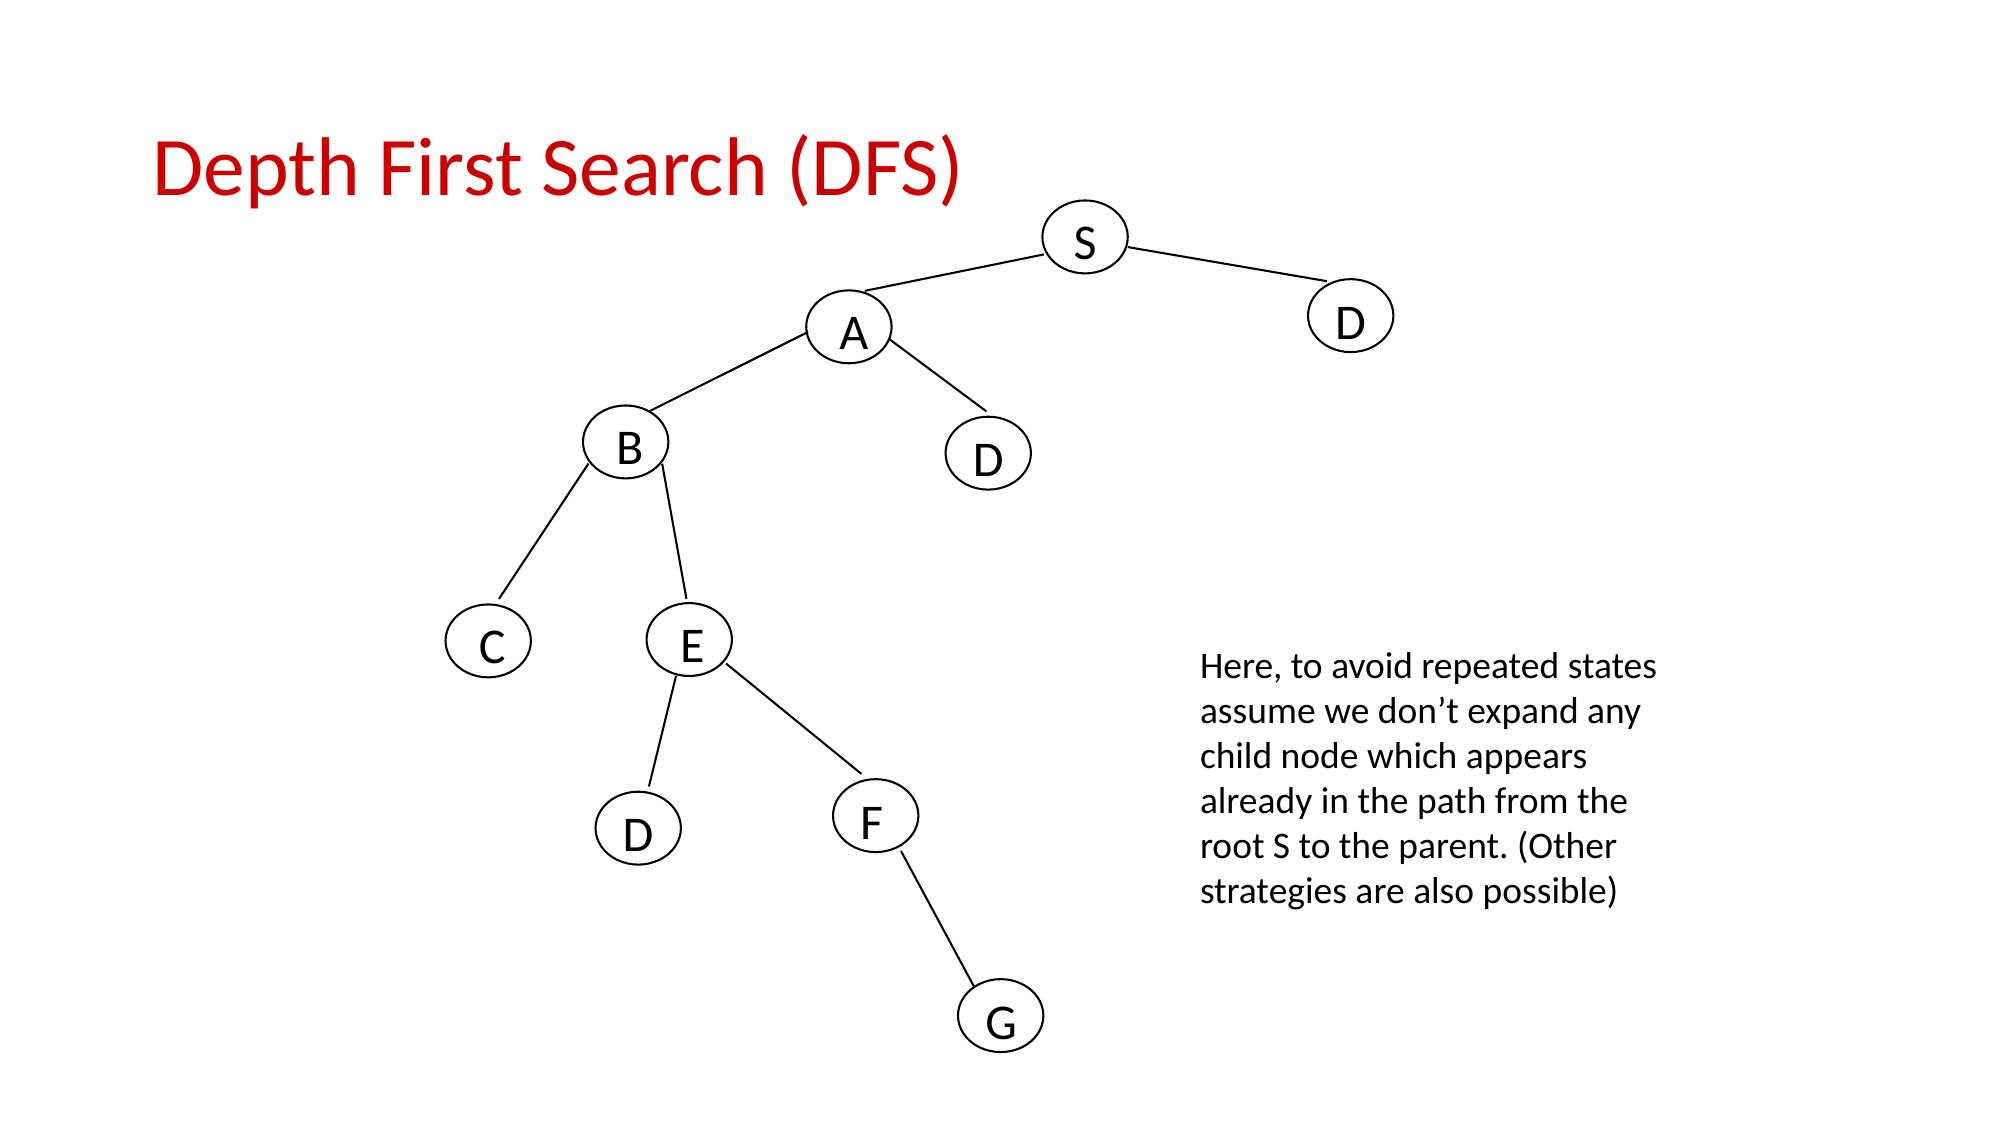

# Depth First Search (DFS)

S

D

A

B

D

E
C
Here, to avoid repeated states assume we don’t expand any child node which appears already in the path from the root S to the parent. (Other strategies are also possible)

F

D

G